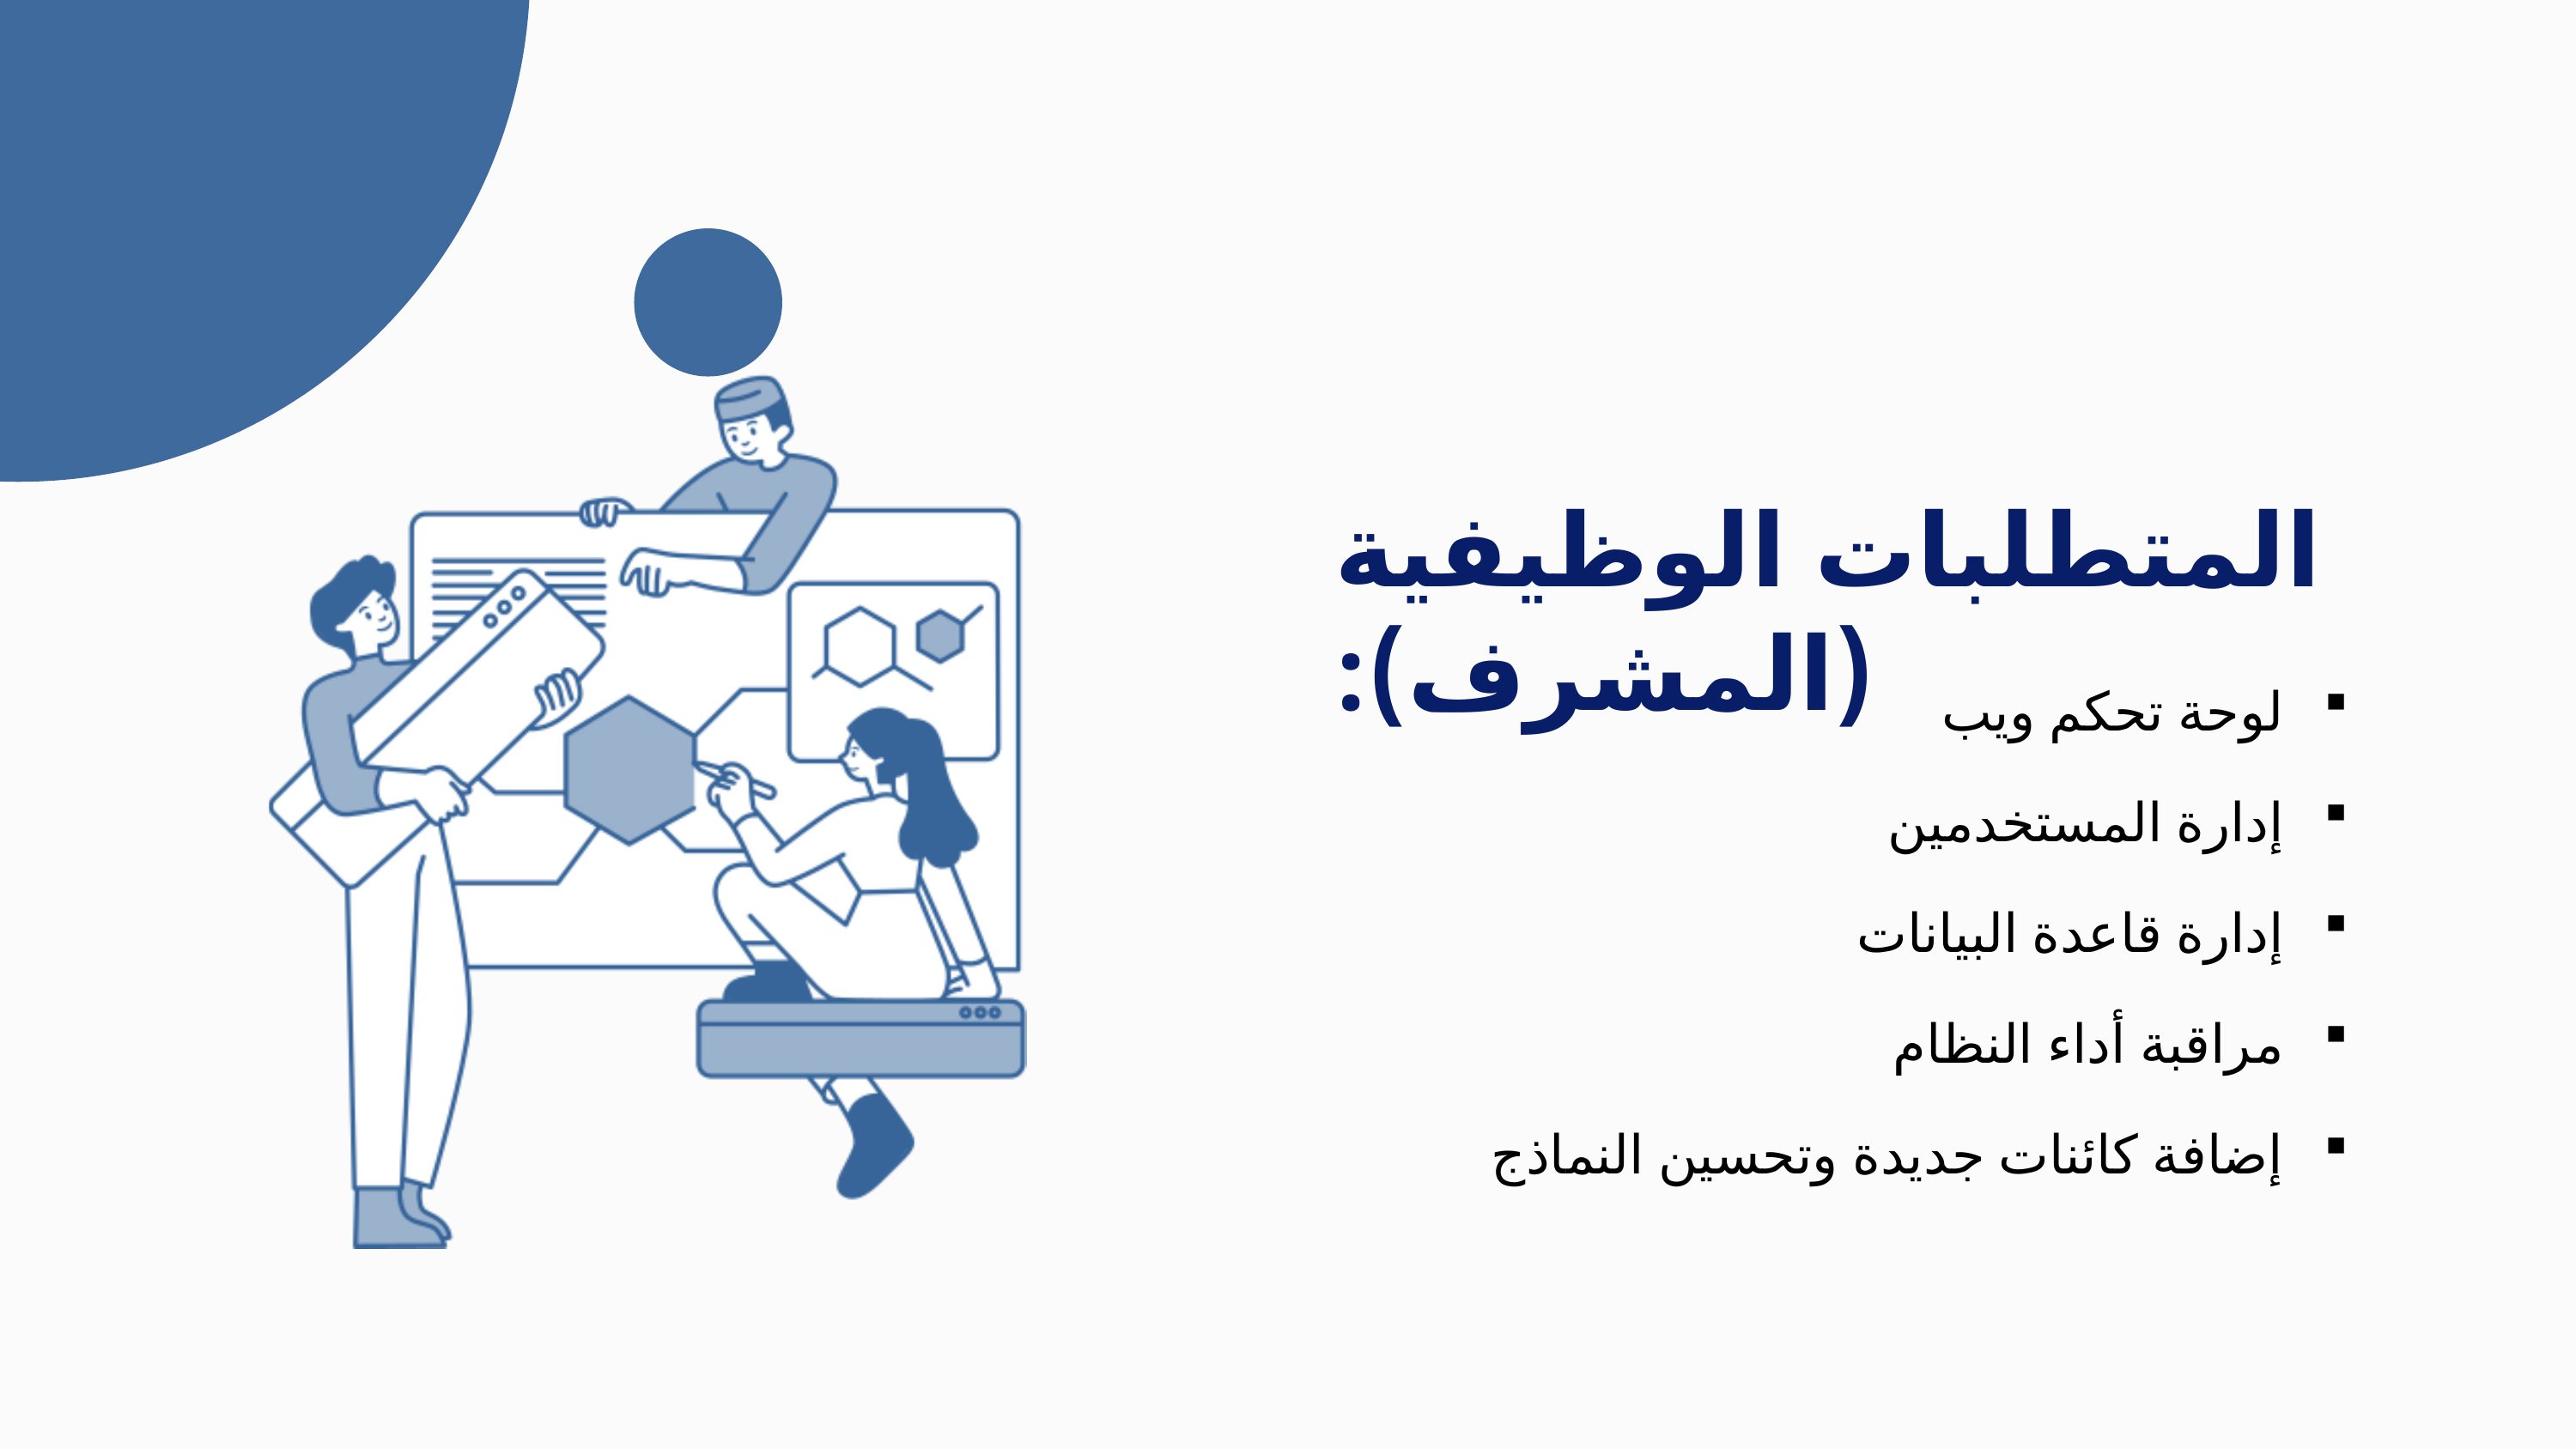

المتطلبات الوظيفية (المشرف):

لوحة تحكم ويب
إدارة المستخدمين
إدارة قاعدة البيانات
مراقبة أداء النظام
إضافة كائنات جديدة وتحسين النماذج